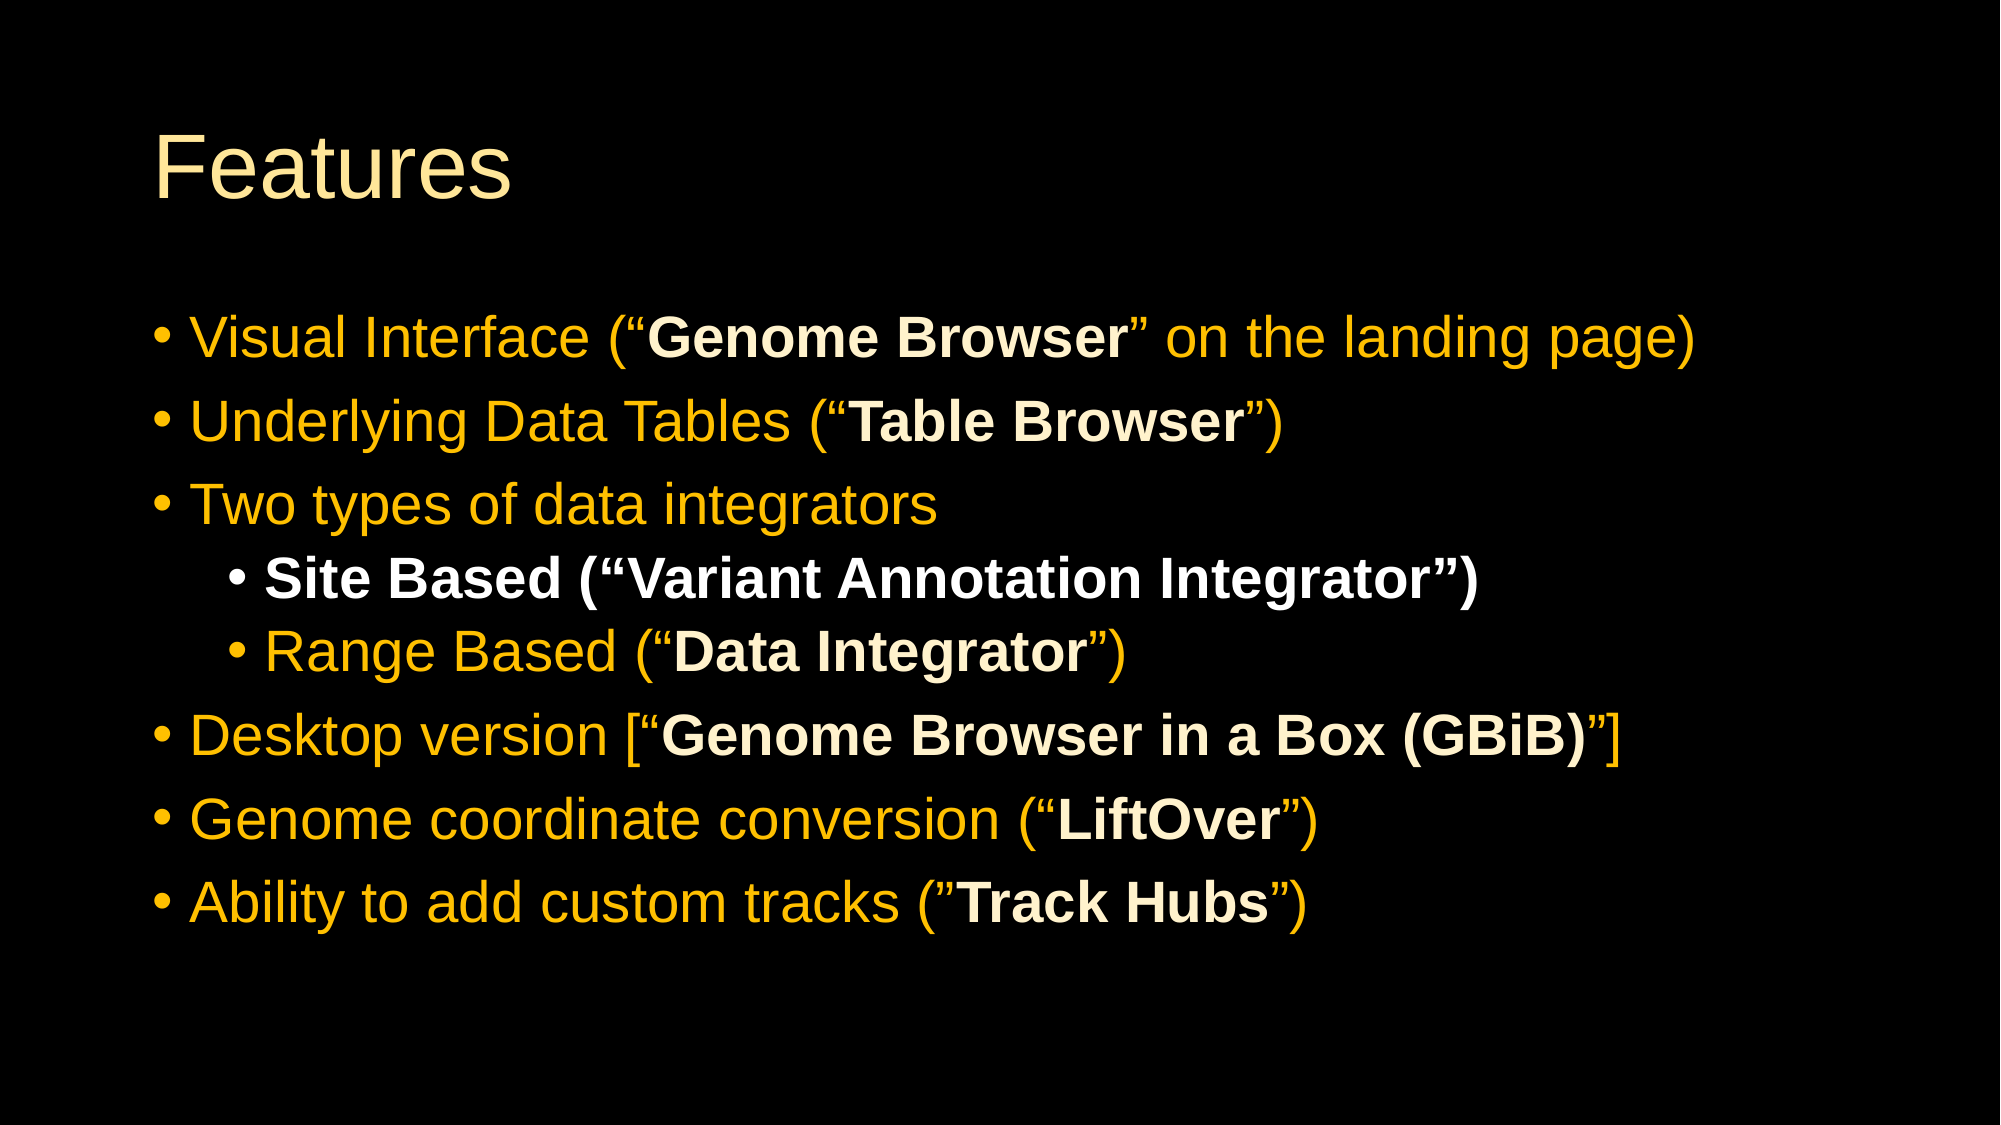

# Features
Visual Interface (“Genome Browser” on the landing page)
Underlying Data Tables (“Table Browser”)
Two types of data integrators
Site Based (“Variant Annotation Integrator”)
Range Based (“Data Integrator”)
Desktop version [“Genome Browser in a Box (GBiB)”]
Genome coordinate conversion (“LiftOver”)
Ability to add custom tracks (”Track Hubs”)